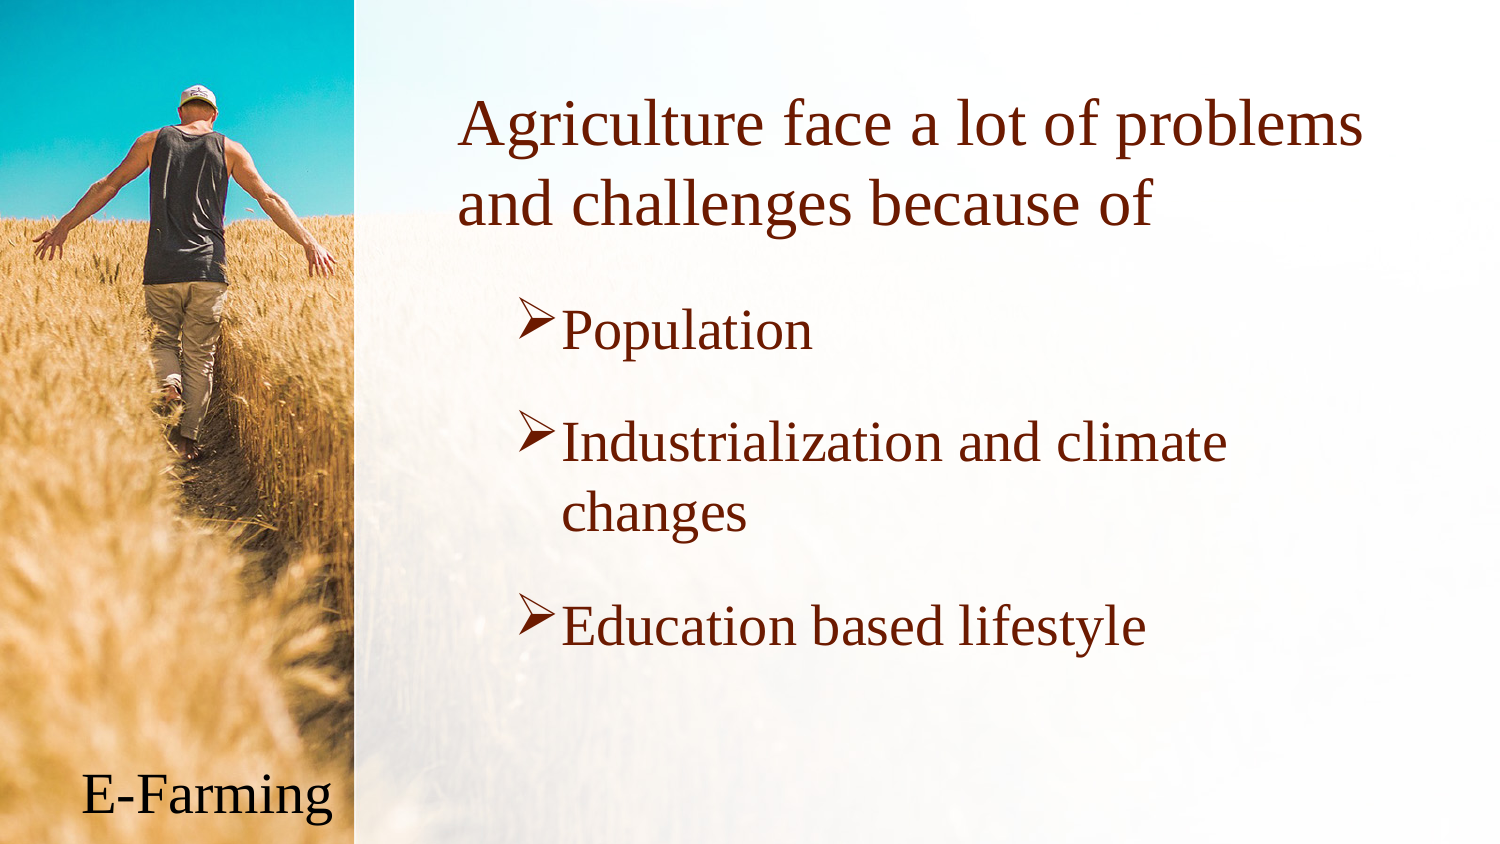

Agriculture face a lot of problems and challenges because of

Population

Industrialization and climate changes

Education based lifestyle
E-Farming